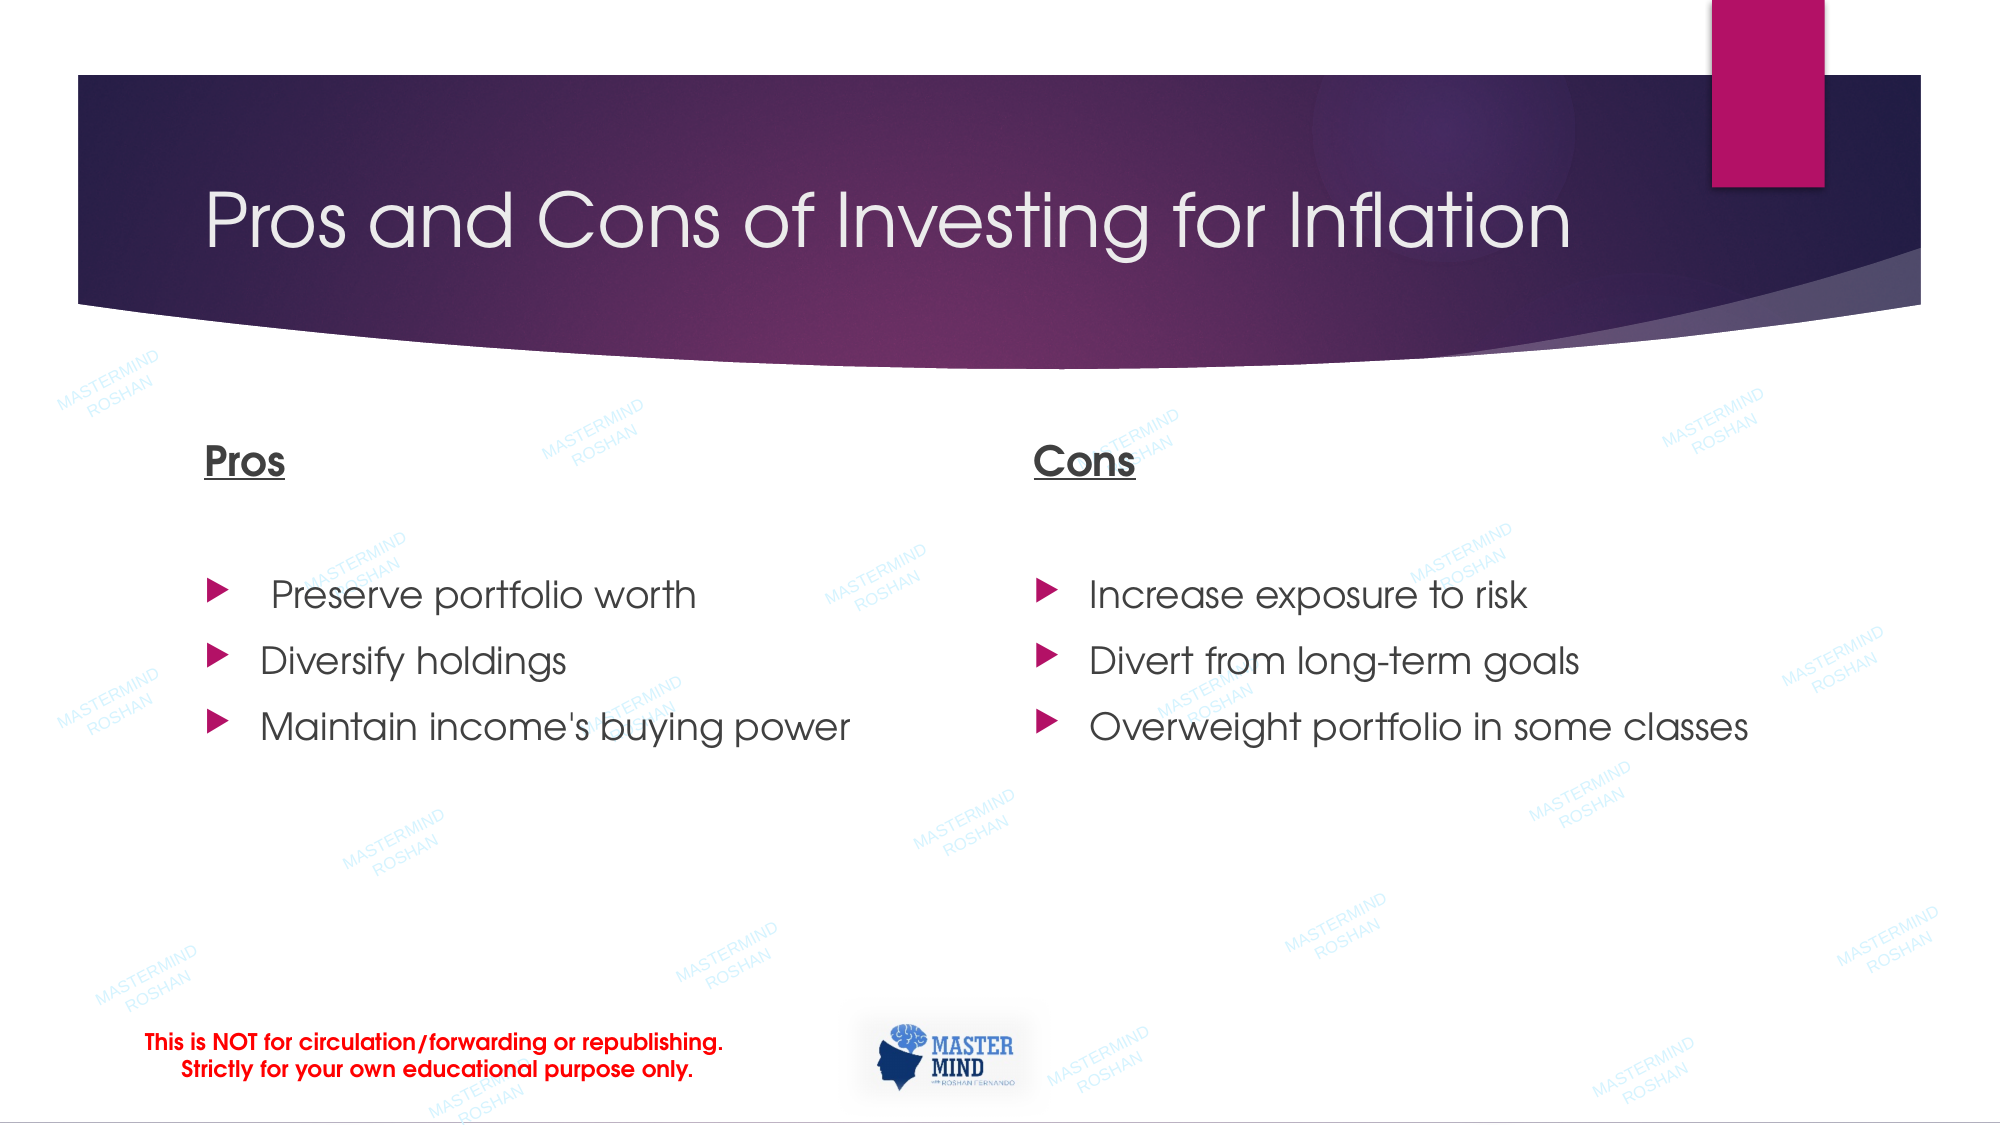

# Pros and Cons of Investing for Inflation
Pros

 Preserve portfolio worth
Diversify holdings
Maintain income's buying power
Cons

Increase exposure to risk
Divert from long-term goals
Overweight portfolio in some classes